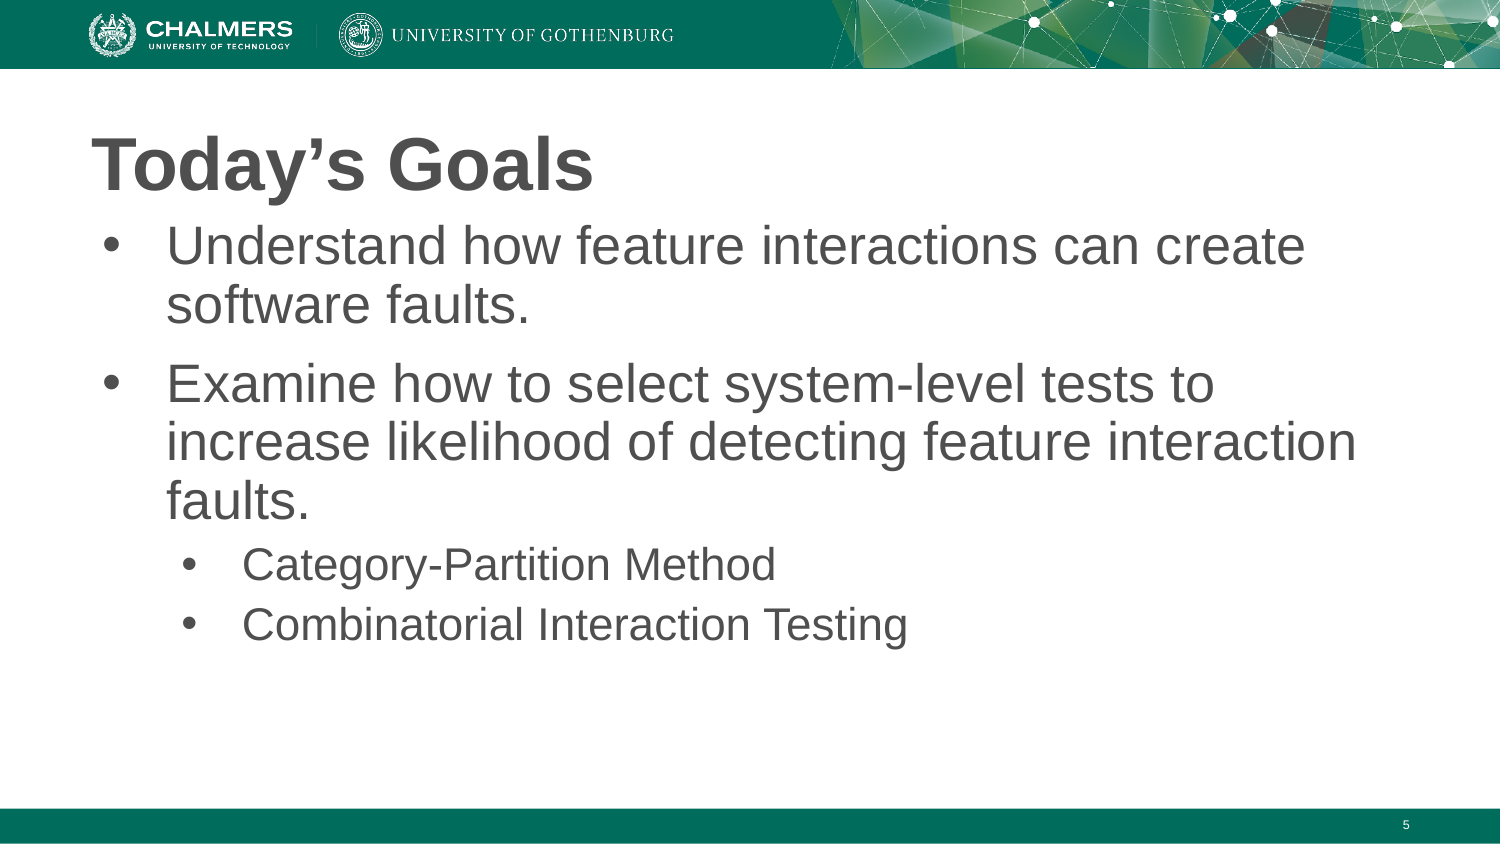

# Today’s Goals
Understand how feature interactions can create software faults.
Examine how to select system-level tests to increase likelihood of detecting feature interaction faults.
Category-Partition Method
Combinatorial Interaction Testing
5